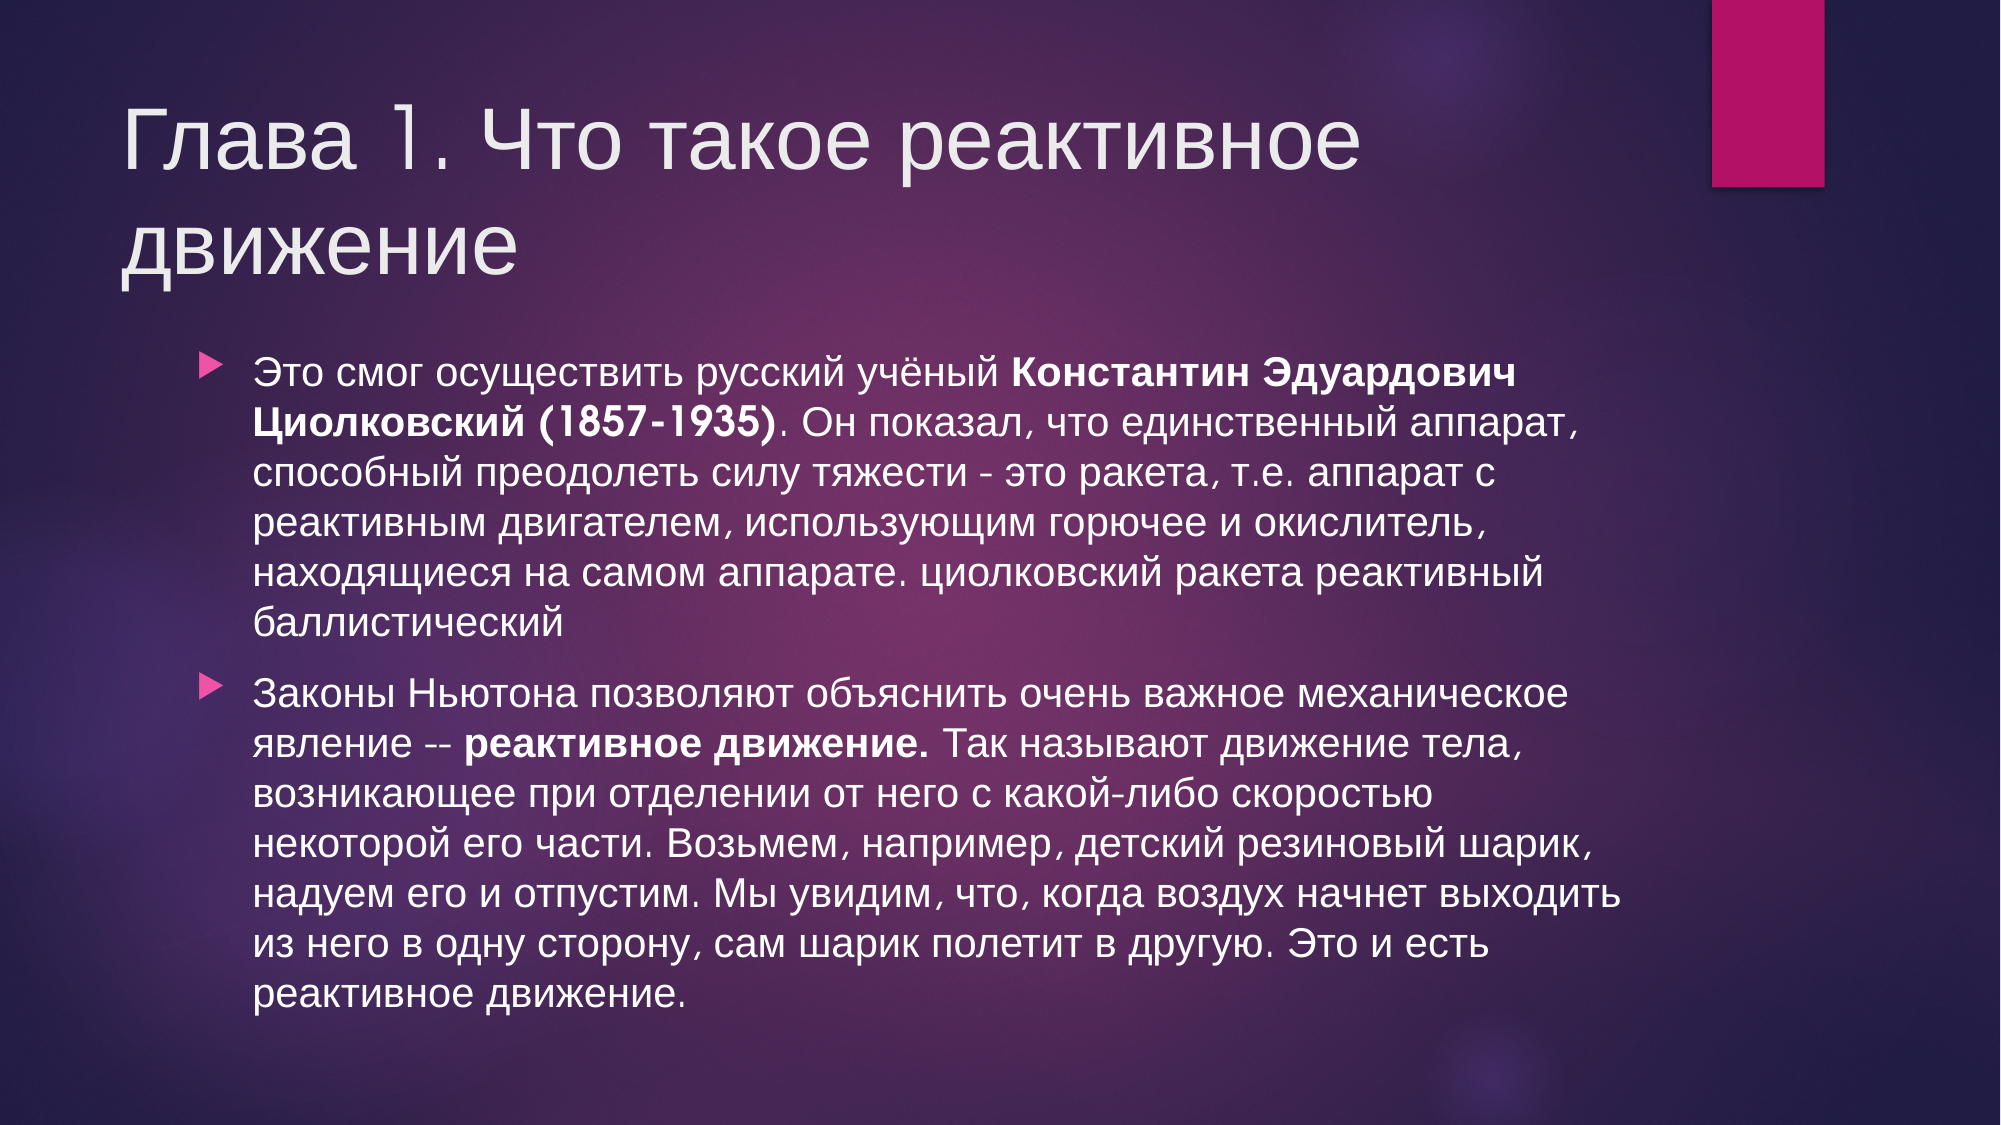

# Глава 1. Что такое реактивное движение
Это смог осуществить русский учёный Константин Эдуардович Циолковский (1857-1935). Он показал, что единственный аппарат, способный преодолеть силу тяжести - это ракета, т.е. аппарат с реактивным двигателем, использующим горючее и окислитель, находящиеся на самом аппарате. циолковский ракета реактивный баллистический
Законы Ньютона позволяют объяснить очень важное механическое явление -- реактивное движение. Так называют движение тела, возникающее при отделении от него с какой-либо скоростью некоторой его части. Возьмем, например, детский резиновый шарик, надуем его и отпустим. Мы увидим, что, когда воздух начнет выходить из него в одну сторону, сам шарик полетит в другую. Это и есть реактивное движение.